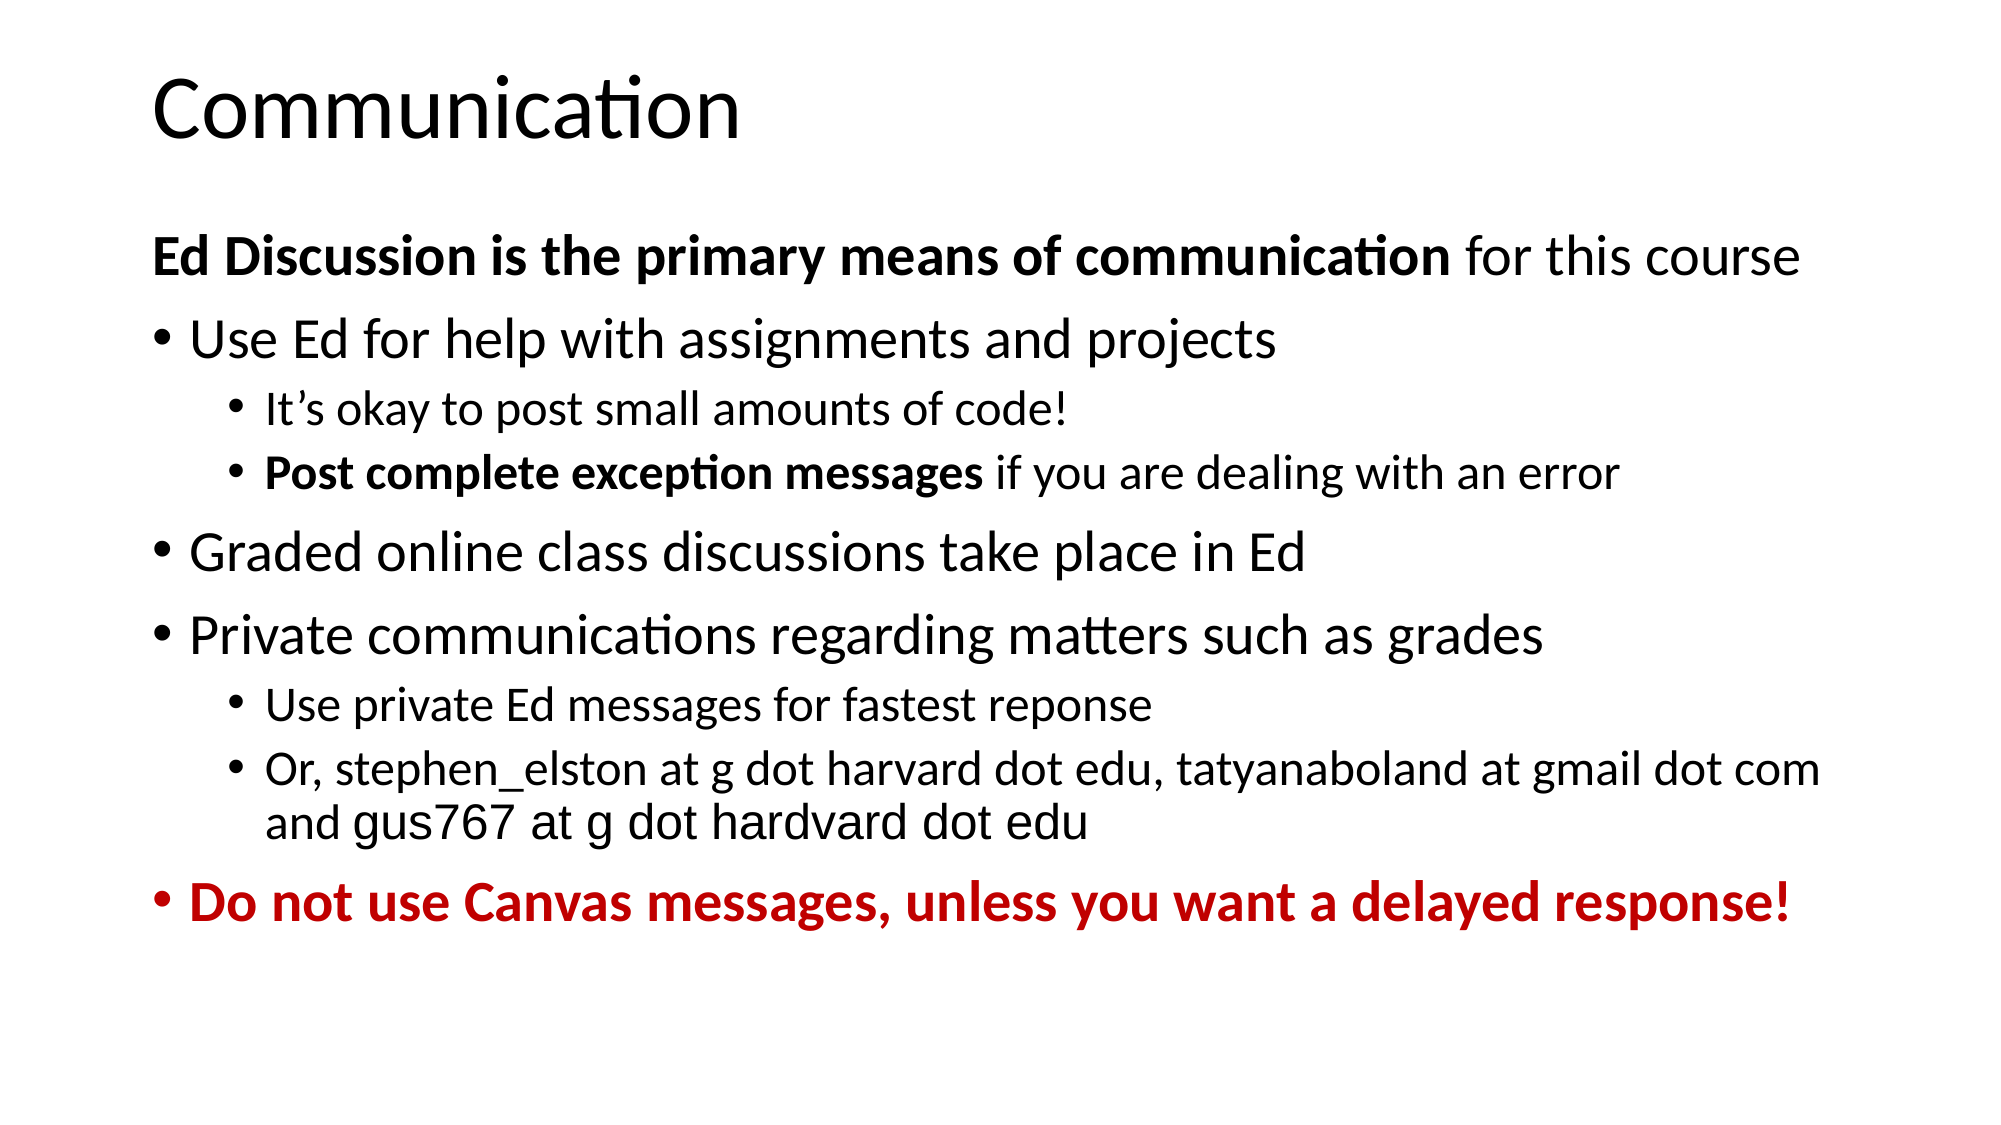

Communication
Ed Discussion is the primary means of communication for this course
Use Ed for help with assignments and projects
It’s okay to post small amounts of code!
Post complete exception messages if you are dealing with an error
Graded online class discussions take place in Ed
Private communications regarding matters such as grades
Use private Ed messages for fastest reponse
Or, stephen_elston at g dot harvard dot edu, tatyanaboland at gmail dot com and gus767 at g dot hardvard dot edu
Do not use Canvas messages, unless you want a delayed response!